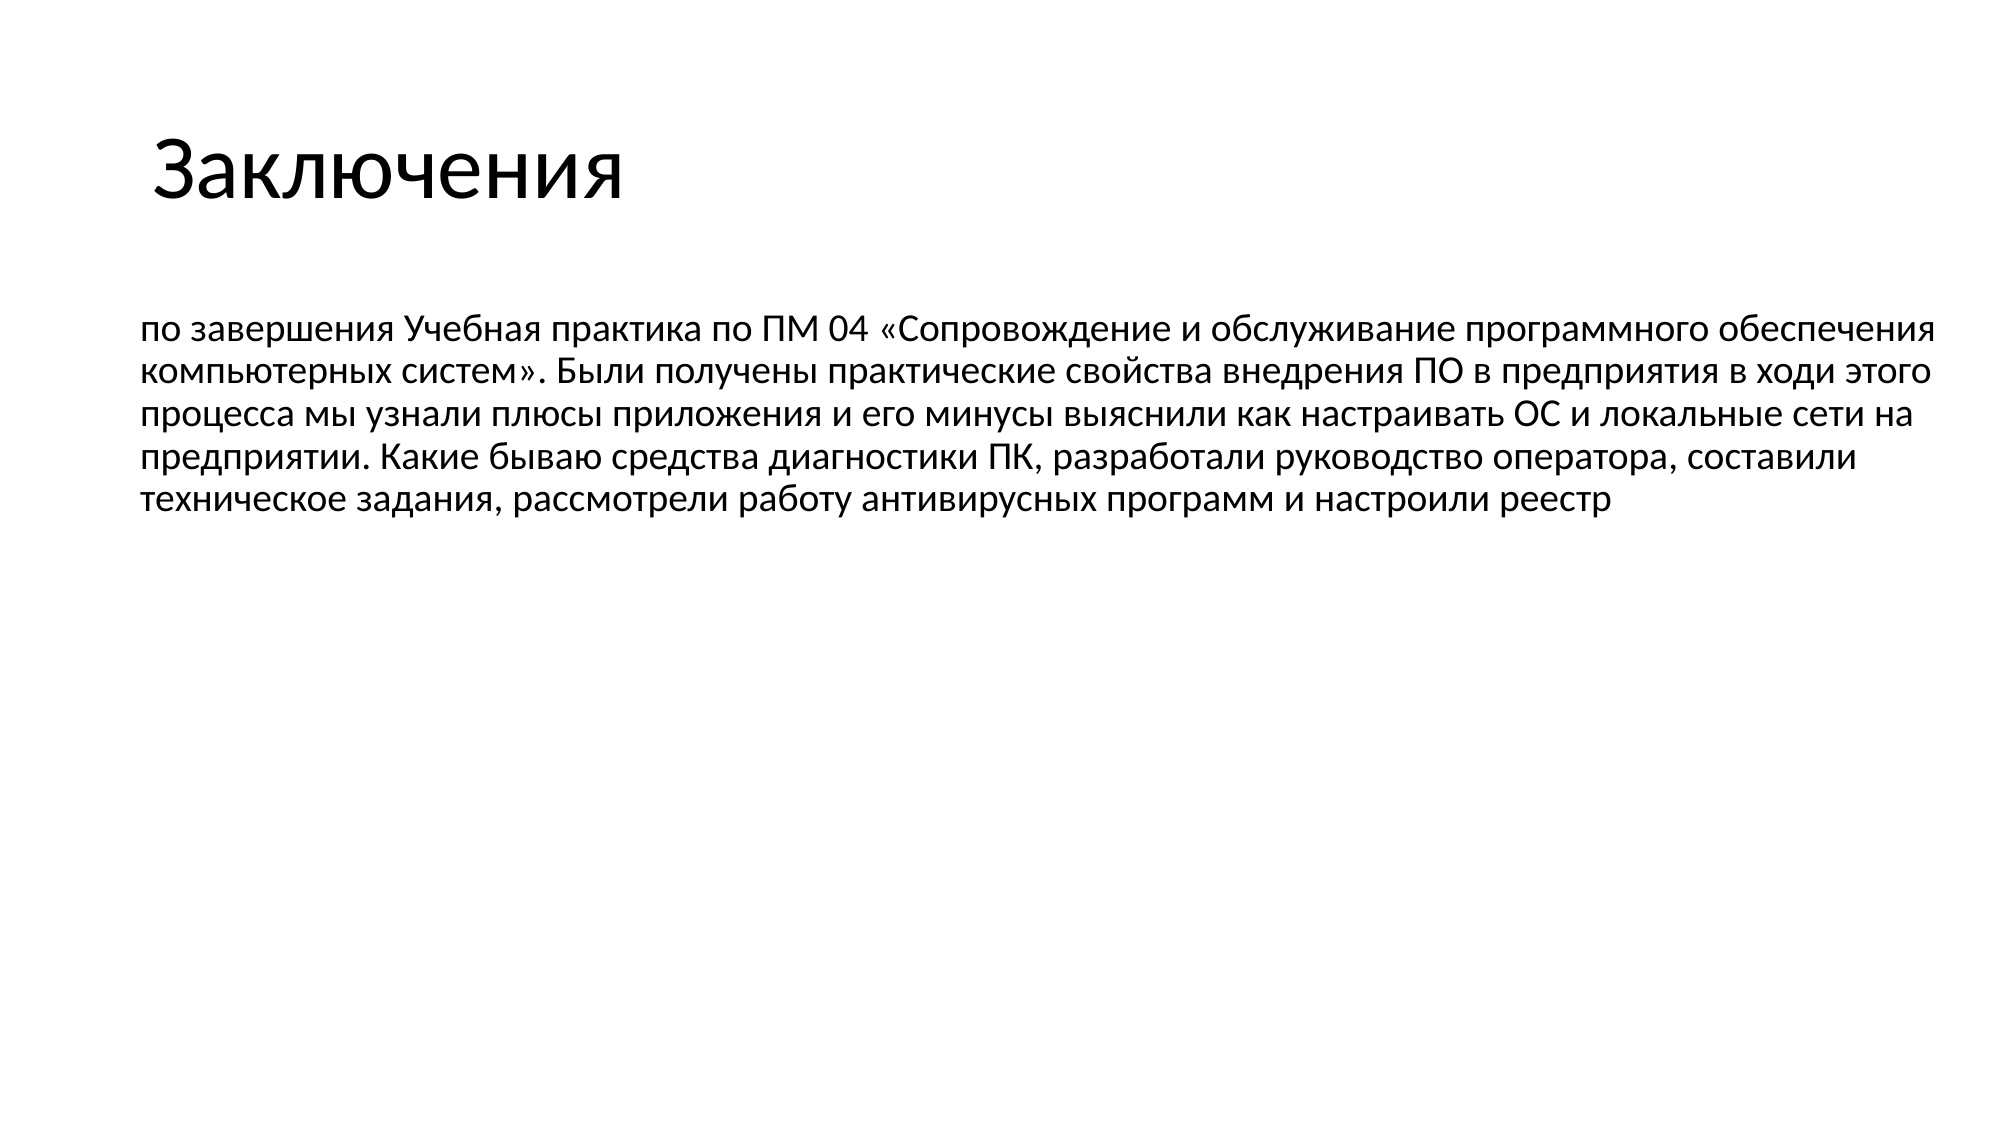

# Заключения
по завершения Учебная практика по ПМ 04 «Сопровождение и обслуживание программного обеспечения компьютерных систем». Были получены практические свойства внедрения ПО в предприятия в ходи этого процесса мы узнали плюсы приложения и его минусы выяснили как настраивать ОС и локальные сети на предприятии. Какие бываю средства диагностики ПК, разработали руководство оператора, составили техническое задания, рассмотрели работу антивирусных программ и настроили реестр